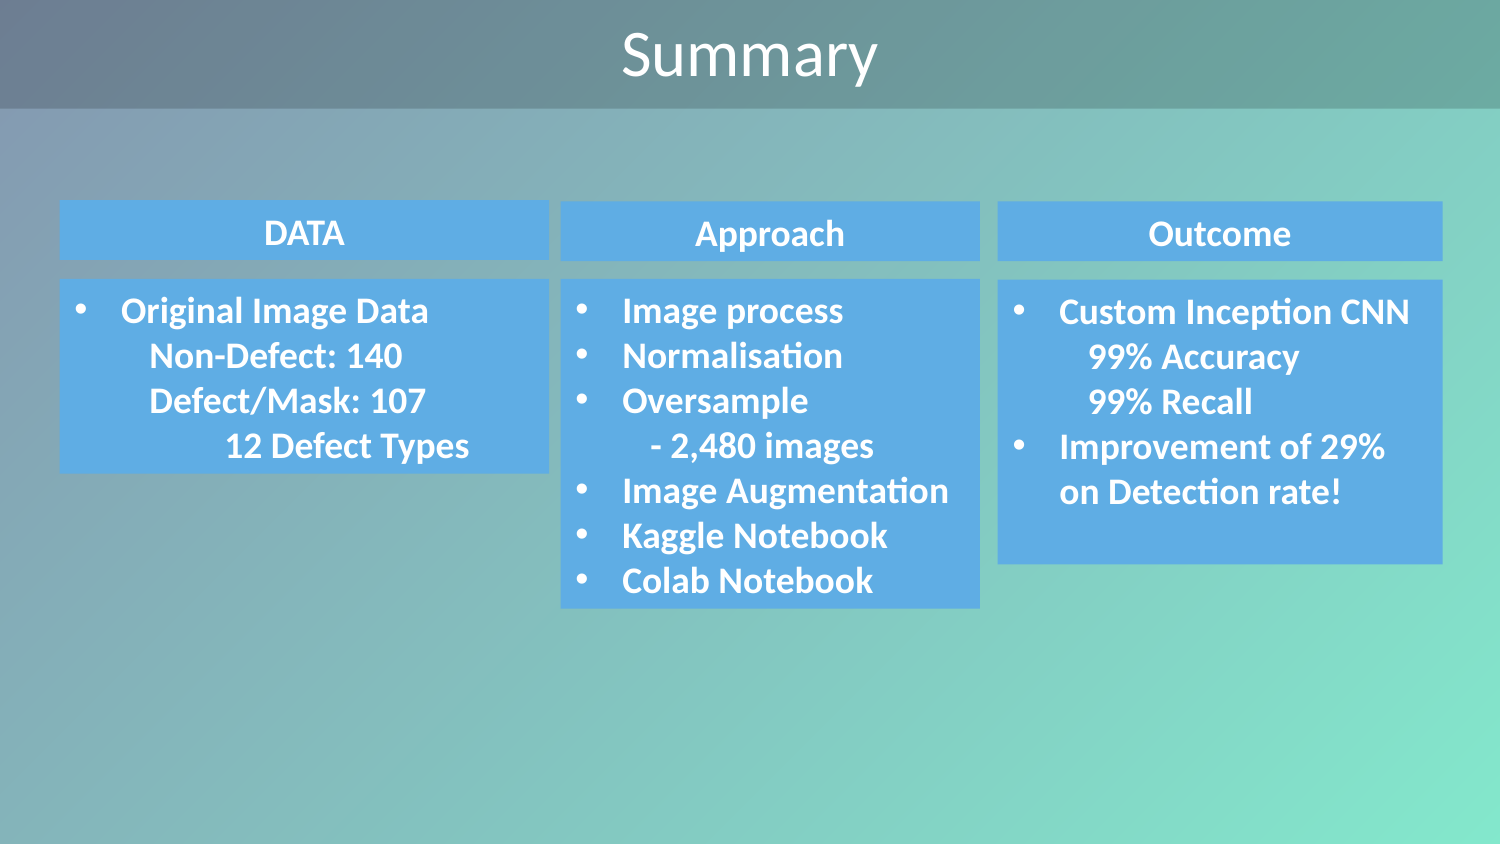

Summary
DATA
Approach
Outcome
Original Image Data
Non-Defect: 140
Defect/Mask: 107
12 Defect Types
Image process
Normalisation
Oversample
- 2,480 images
Image Augmentation
Kaggle Notebook
Colab Notebook
Custom Inception CNN
99% Accuracy
99% Recall
Improvement of 29% on Detection rate!